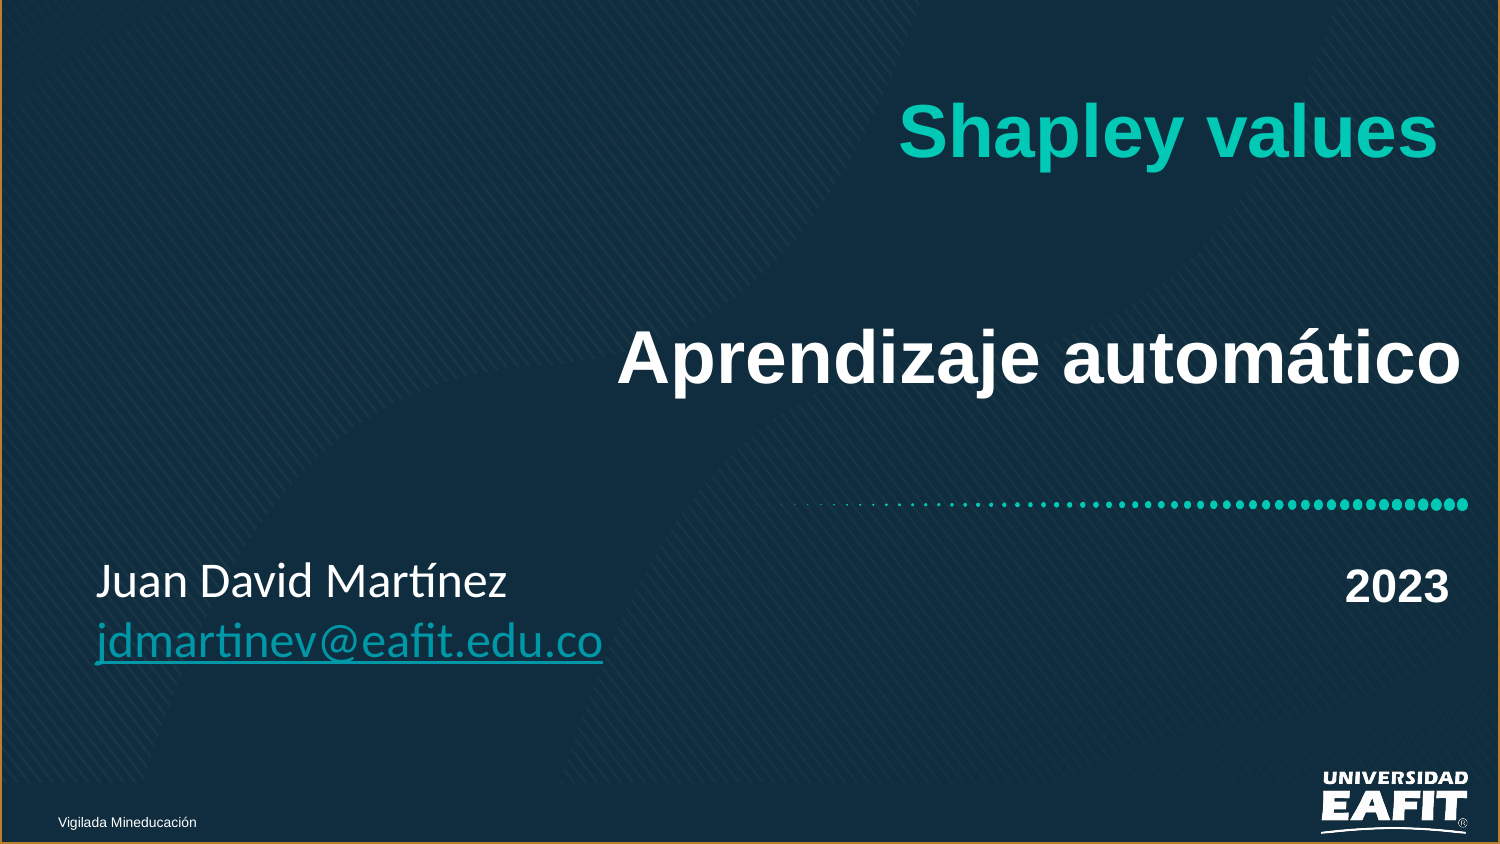

# Shapley values

Juan David Martínez
jdmartinev@eafit.edu.co